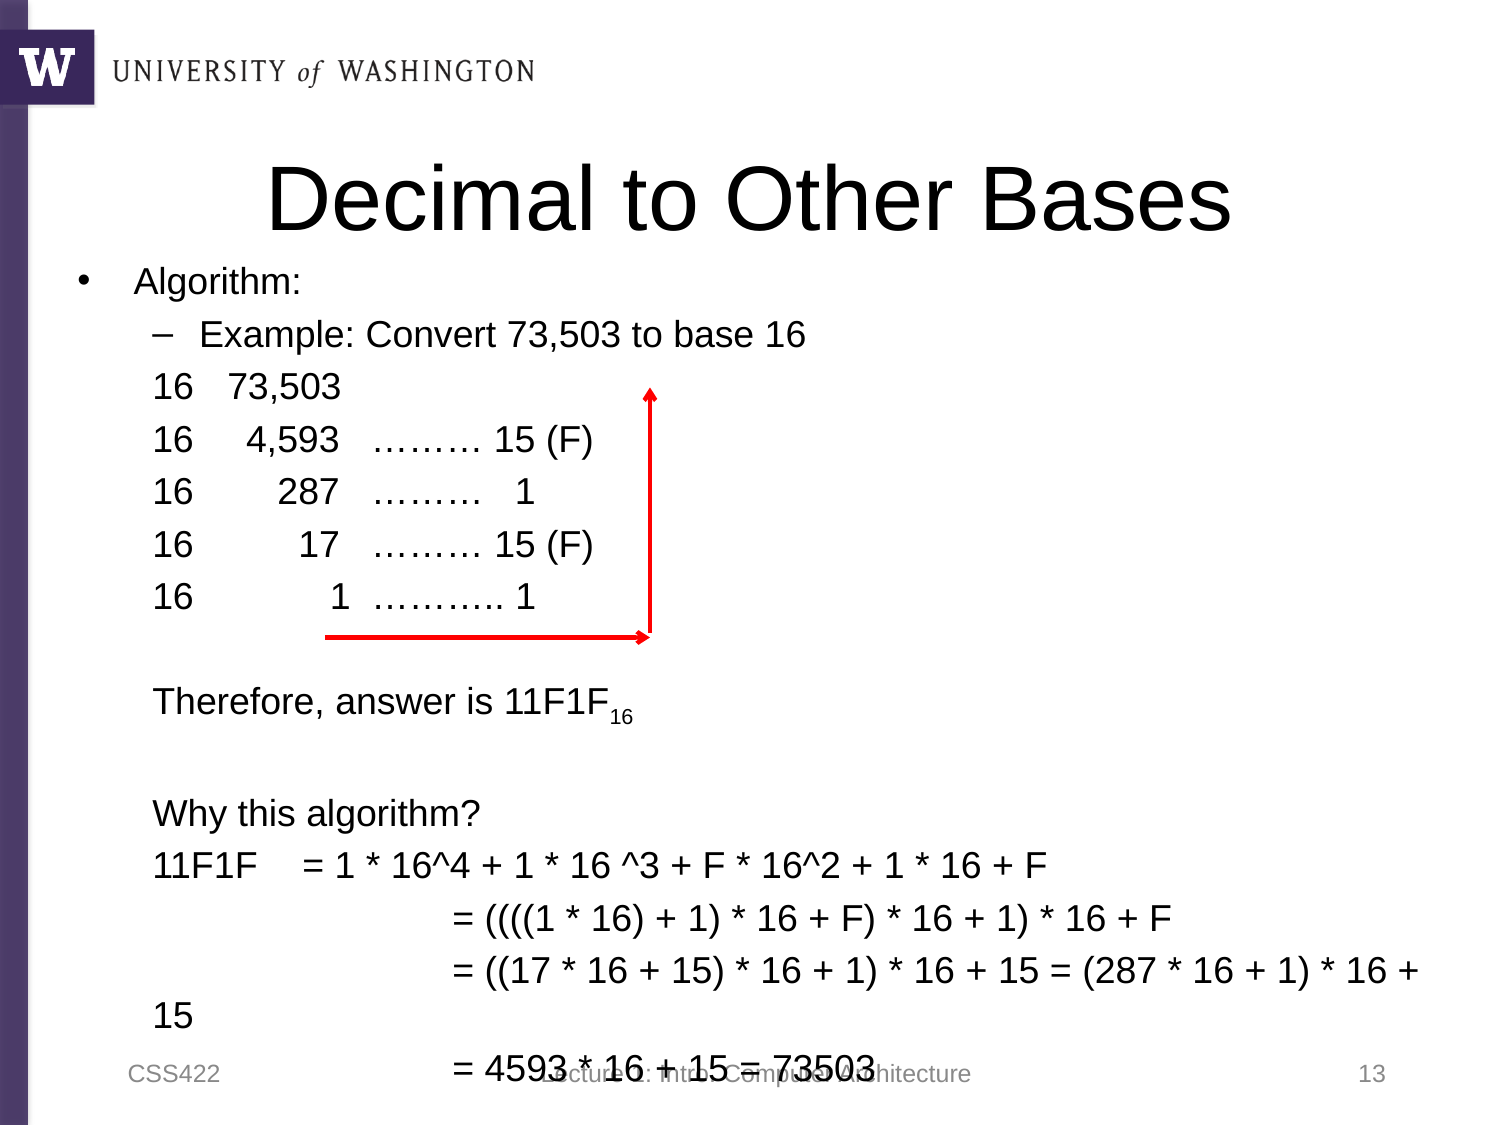

# Decimal to Other Bases
Algorithm:
Example: Convert 73,503 to base 16
73,503
16     4,593   ……… 15 (F)
16        287   ………   1
16          17   ……… 15 (F)
16             1  ……….. 1

Therefore, answer is 11F1F16

Why this algorithm?
11F1F	= 1 * 16^4 + 1 * 16 ^3 + F * 16^2 + 1 * 16 + F
	    	= ((((1 * 16) + 1) * 16 + F) * 16 + 1) * 16 + F
 		= ((17 * 16 + 15) * 16 + 1) * 16 + 15 = (287 * 16 + 1) * 16 + 15
		= 4593 * 16 + 15 = 73503
CSS422
Lecture 1: Intro. Computer Architecture
13